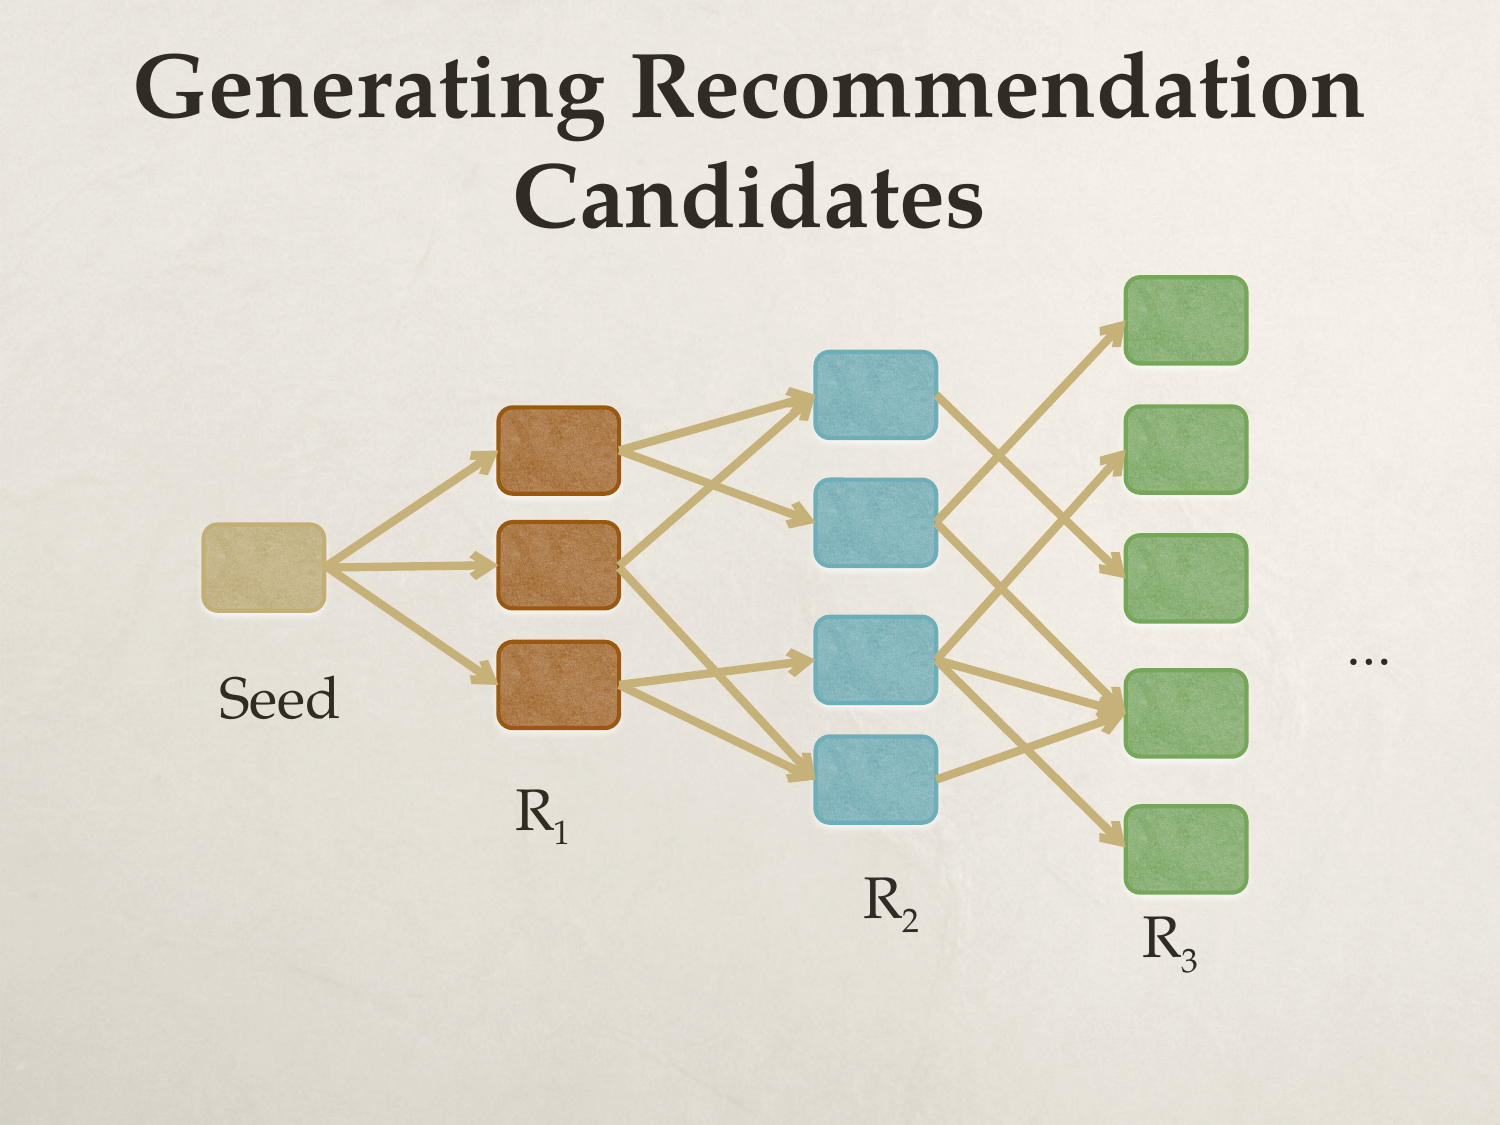

# Generating Recommendation Candidates

…

Seed

R1

R2
R3